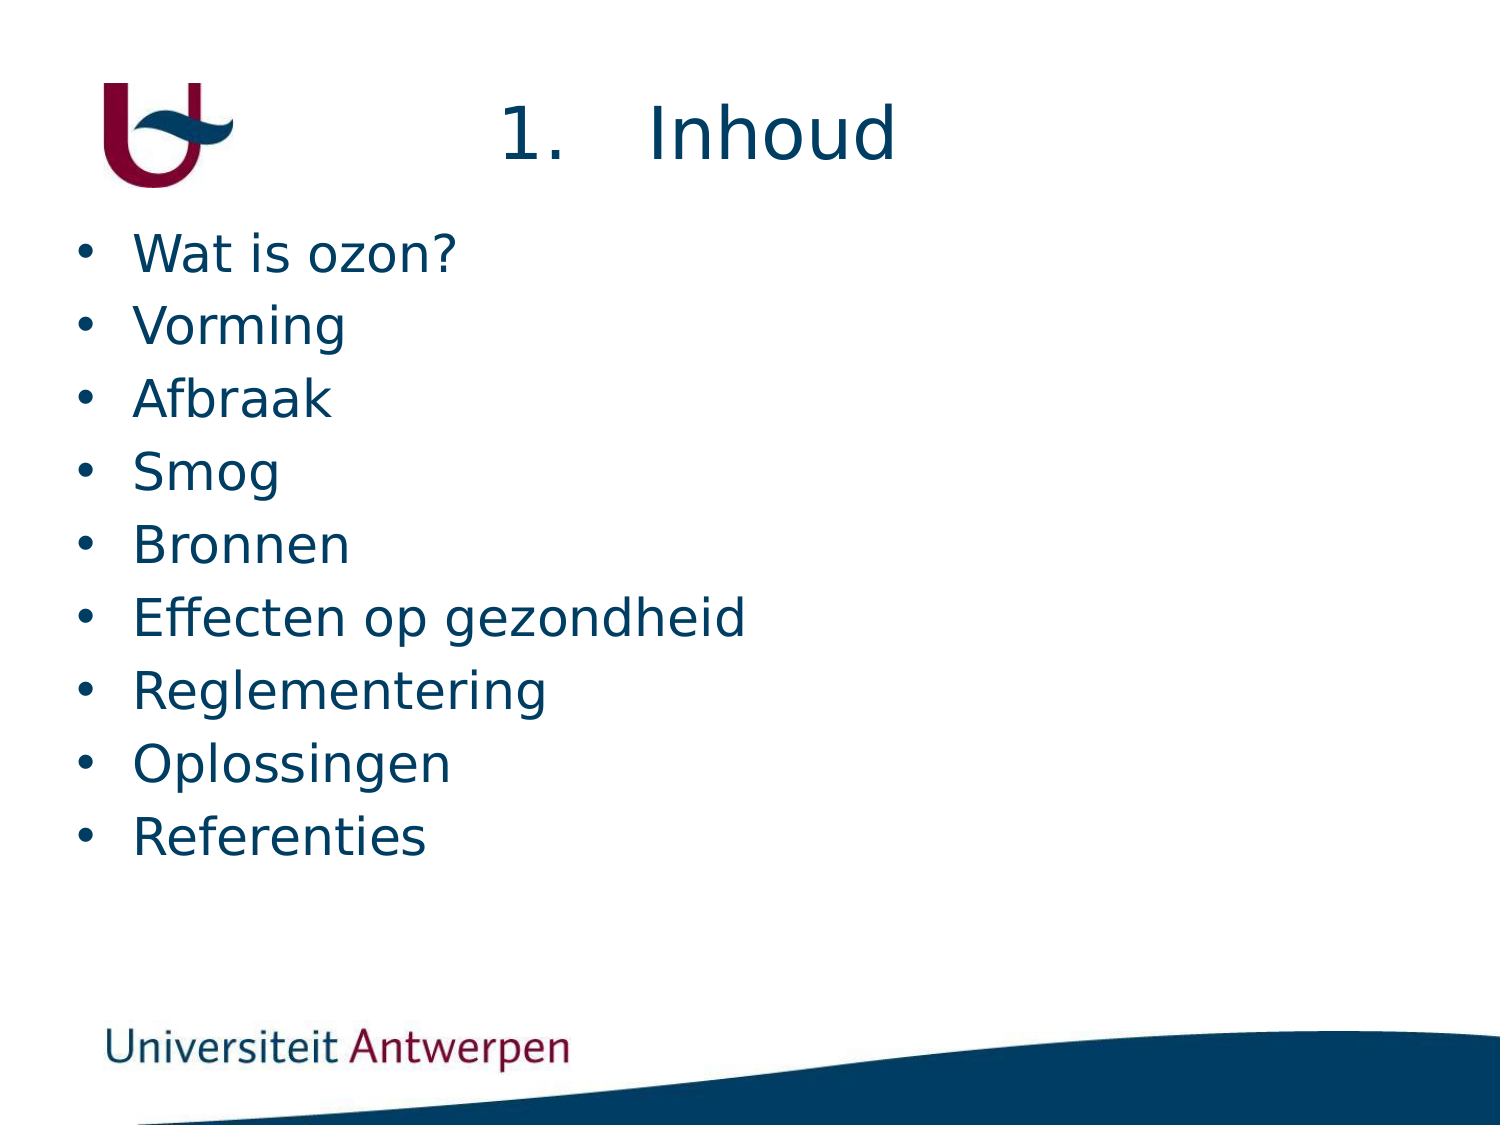

# 1.	Inhoud
Wat is ozon?
Vorming
Afbraak
Smog
Bronnen
Effecten op gezondheid
Reglementering
Oplossingen
Referenties